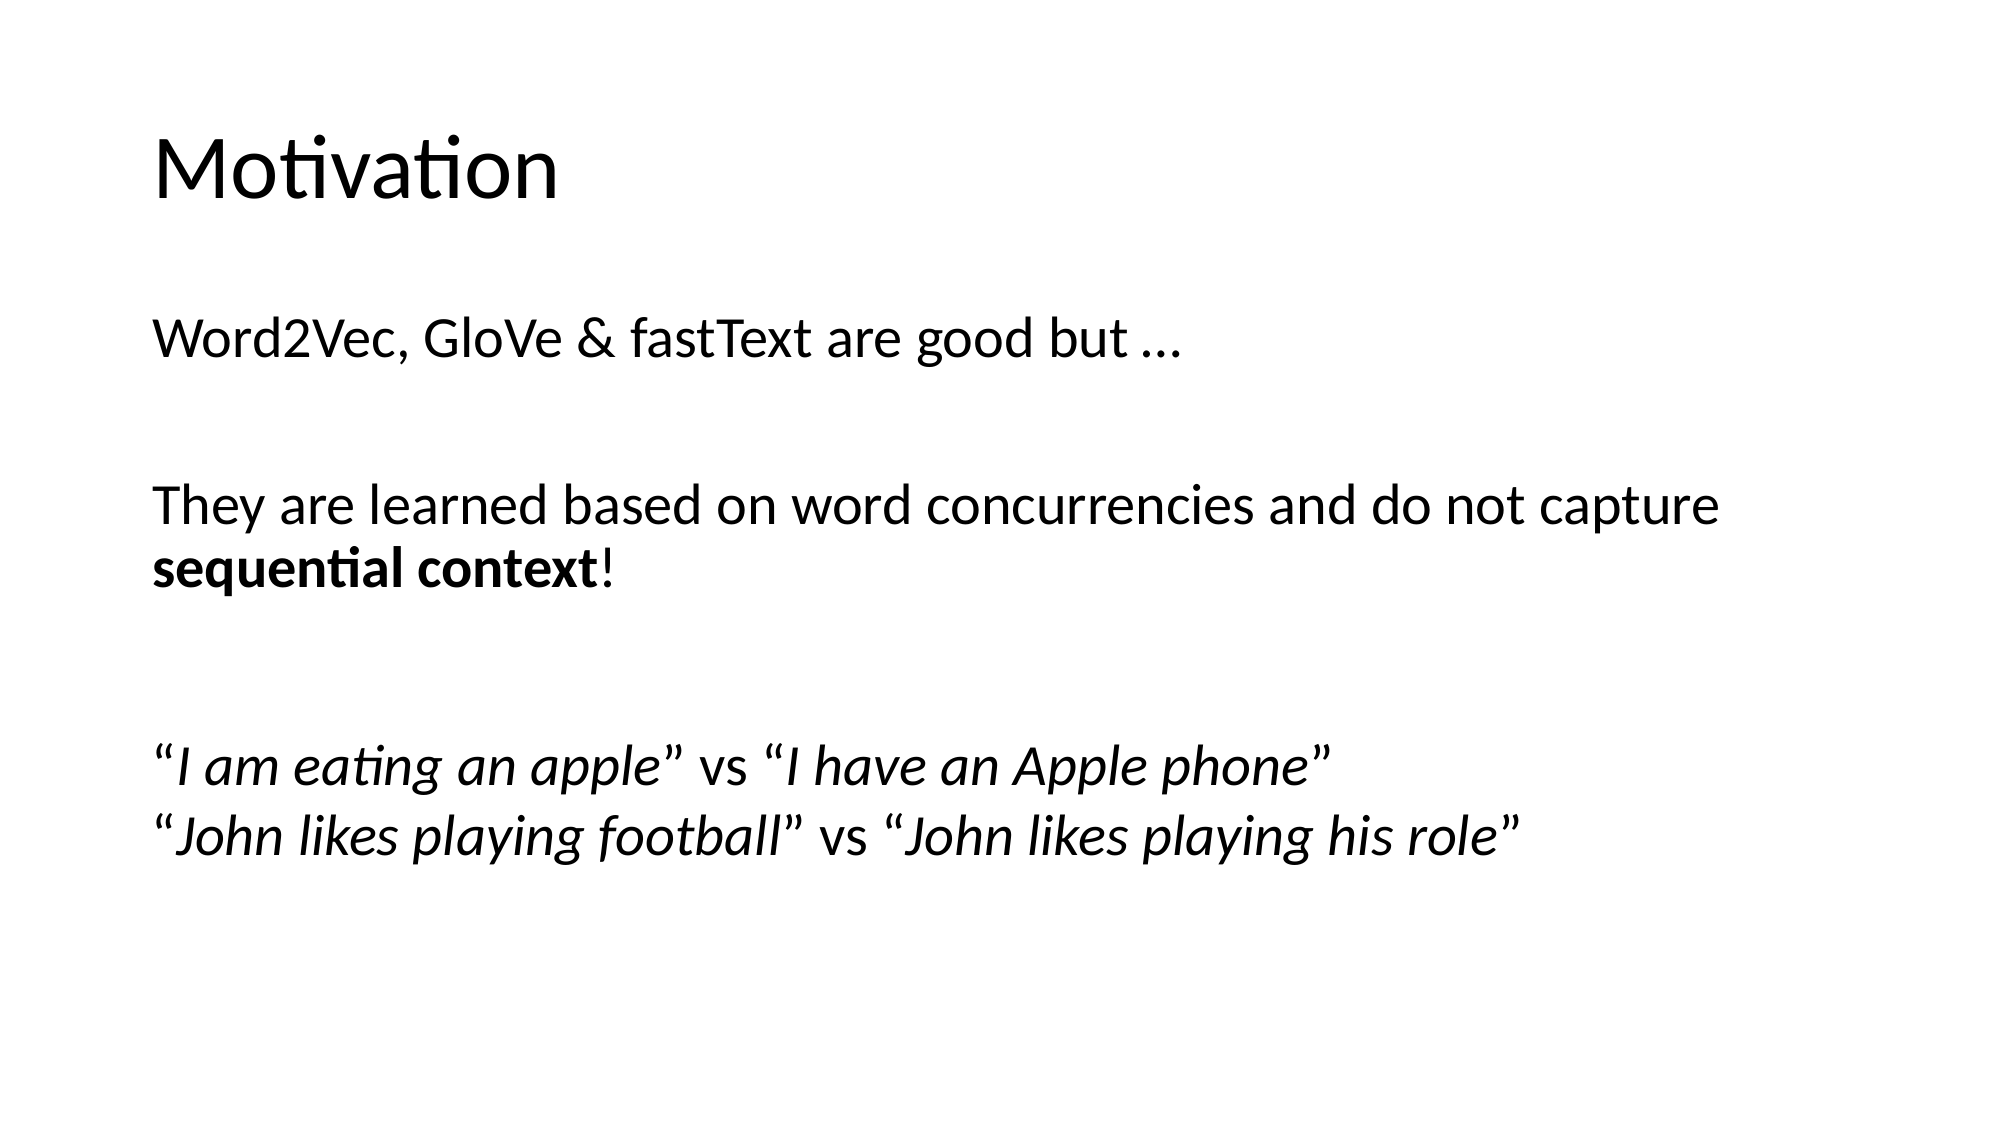

# Motivation
Word2Vec, GloVe & fastText are good but …

They are learned based on word concurrencies and do not capture sequential context!

“I am eating an apple” vs “I have an Apple phone”​
“John likes playing football” vs “John likes playing his role”​